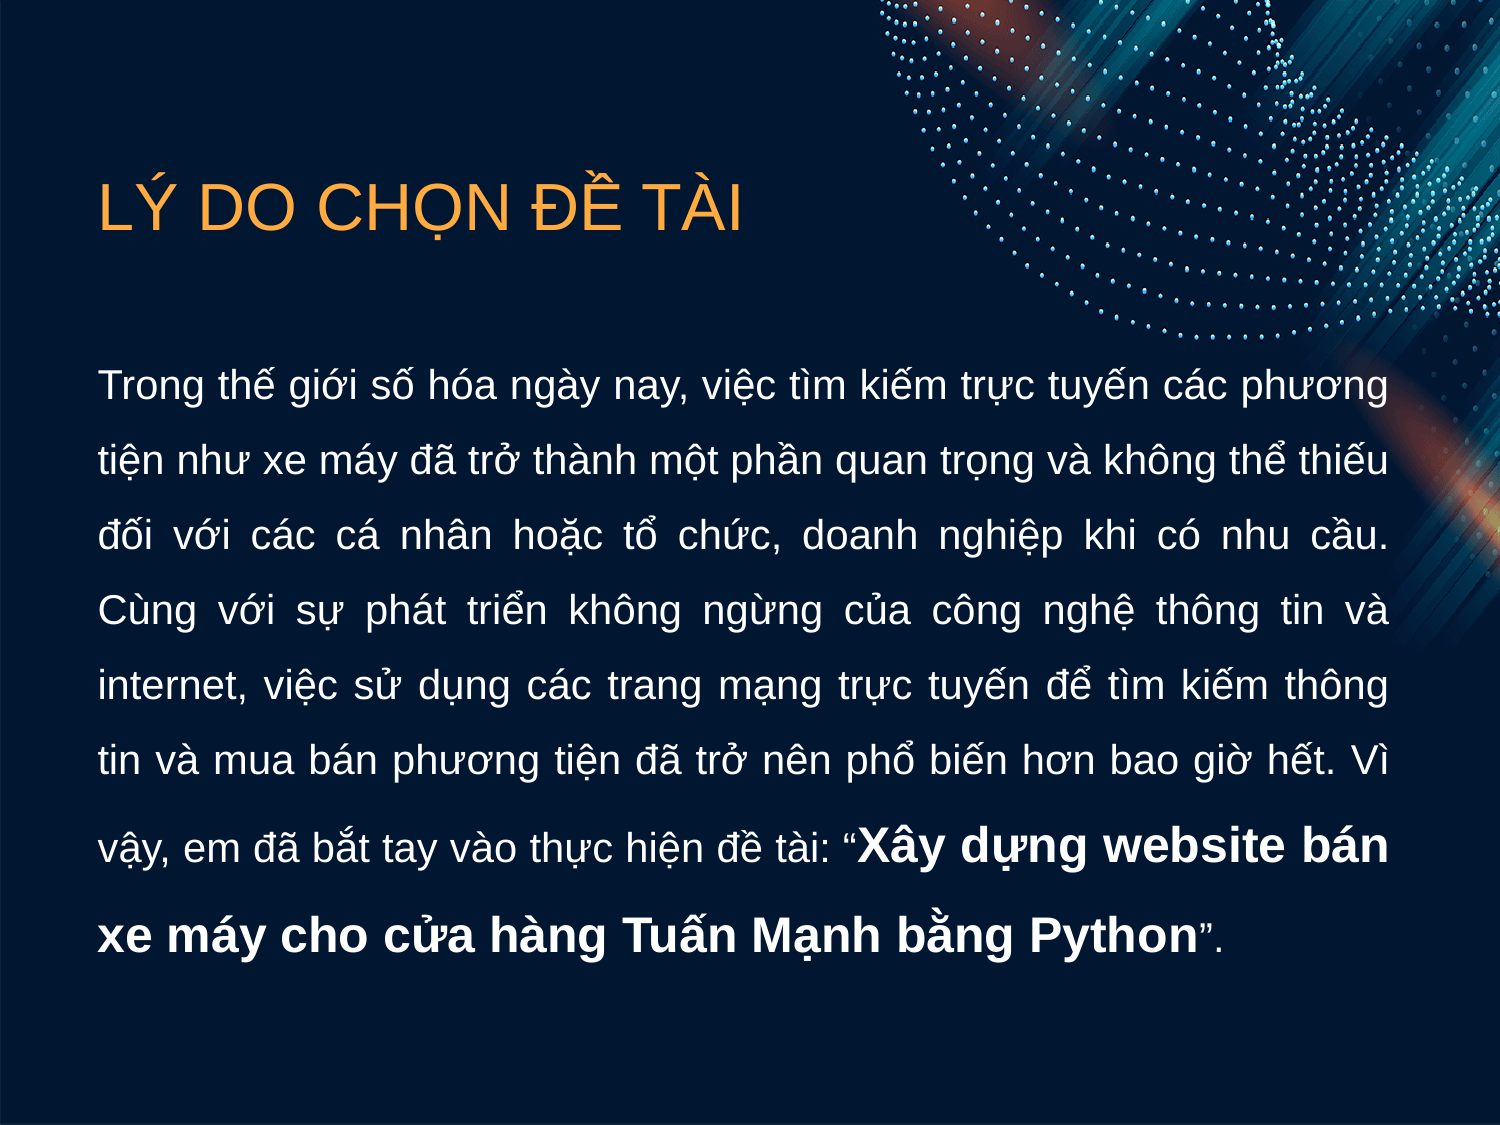

LÝ DO CHỌN ĐỀ TÀI
Trong thế giới số hóa ngày nay, việc tìm kiếm trực tuyến các phương tiện như xe máy đã trở thành một phần quan trọng và không thể thiếu đối với các cá nhân hoặc tổ chức, doanh nghiệp khi có nhu cầu. Cùng với sự phát triển không ngừng của công nghệ thông tin và internet, việc sử dụng các trang mạng trực tuyến để tìm kiếm thông tin và mua bán phương tiện đã trở nên phổ biến hơn bao giờ hết. Vì vậy, em đã bắt tay vào thực hiện đề tài: “Xây dựng website bán xe máy cho cửa hàng Tuấn Mạnh bằng Python”.